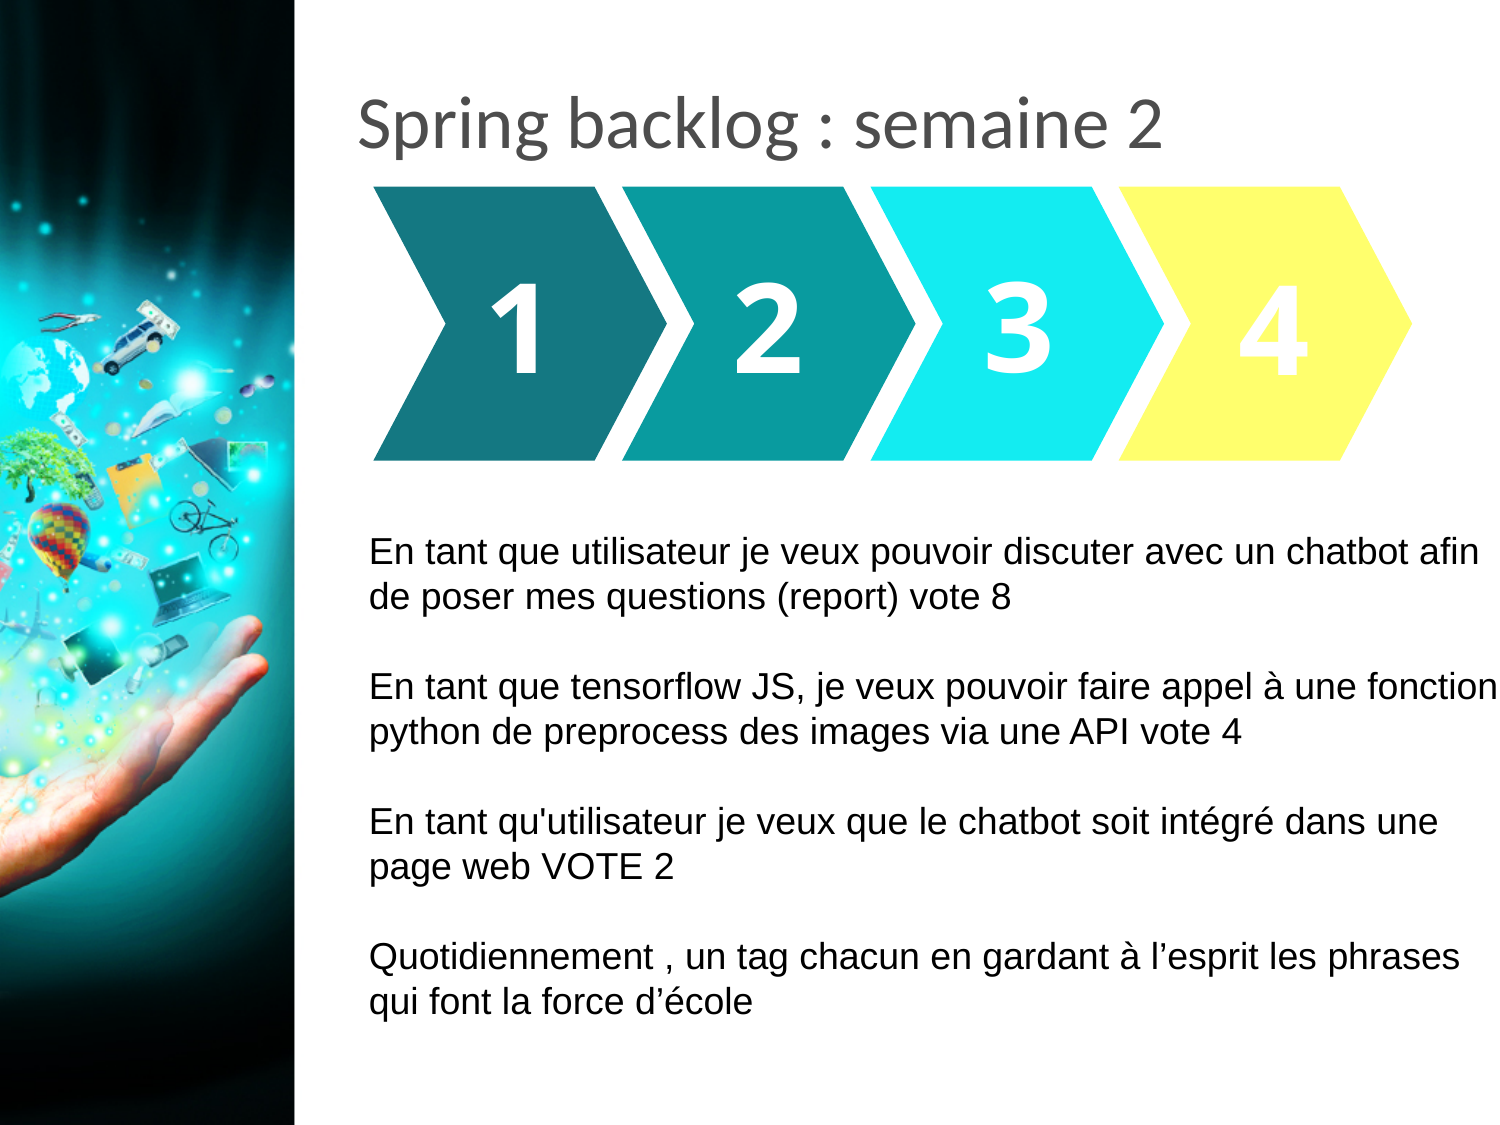

Spring backlog : semaine 2

1
2

3
4

4

En tant que utilisateur je veux pouvoir discuter avec un chatbot afin de poser mes questions (report) vote 8

En tant que tensorflow JS, je veux pouvoir faire appel à une fonction python de preprocess des images via une API vote 4

En tant qu'utilisateur je veux que le chatbot soit intégré dans une page web VOTE 2

Quotidiennement , un tag chacun en gardant à l’esprit les phrases qui font la force d’école